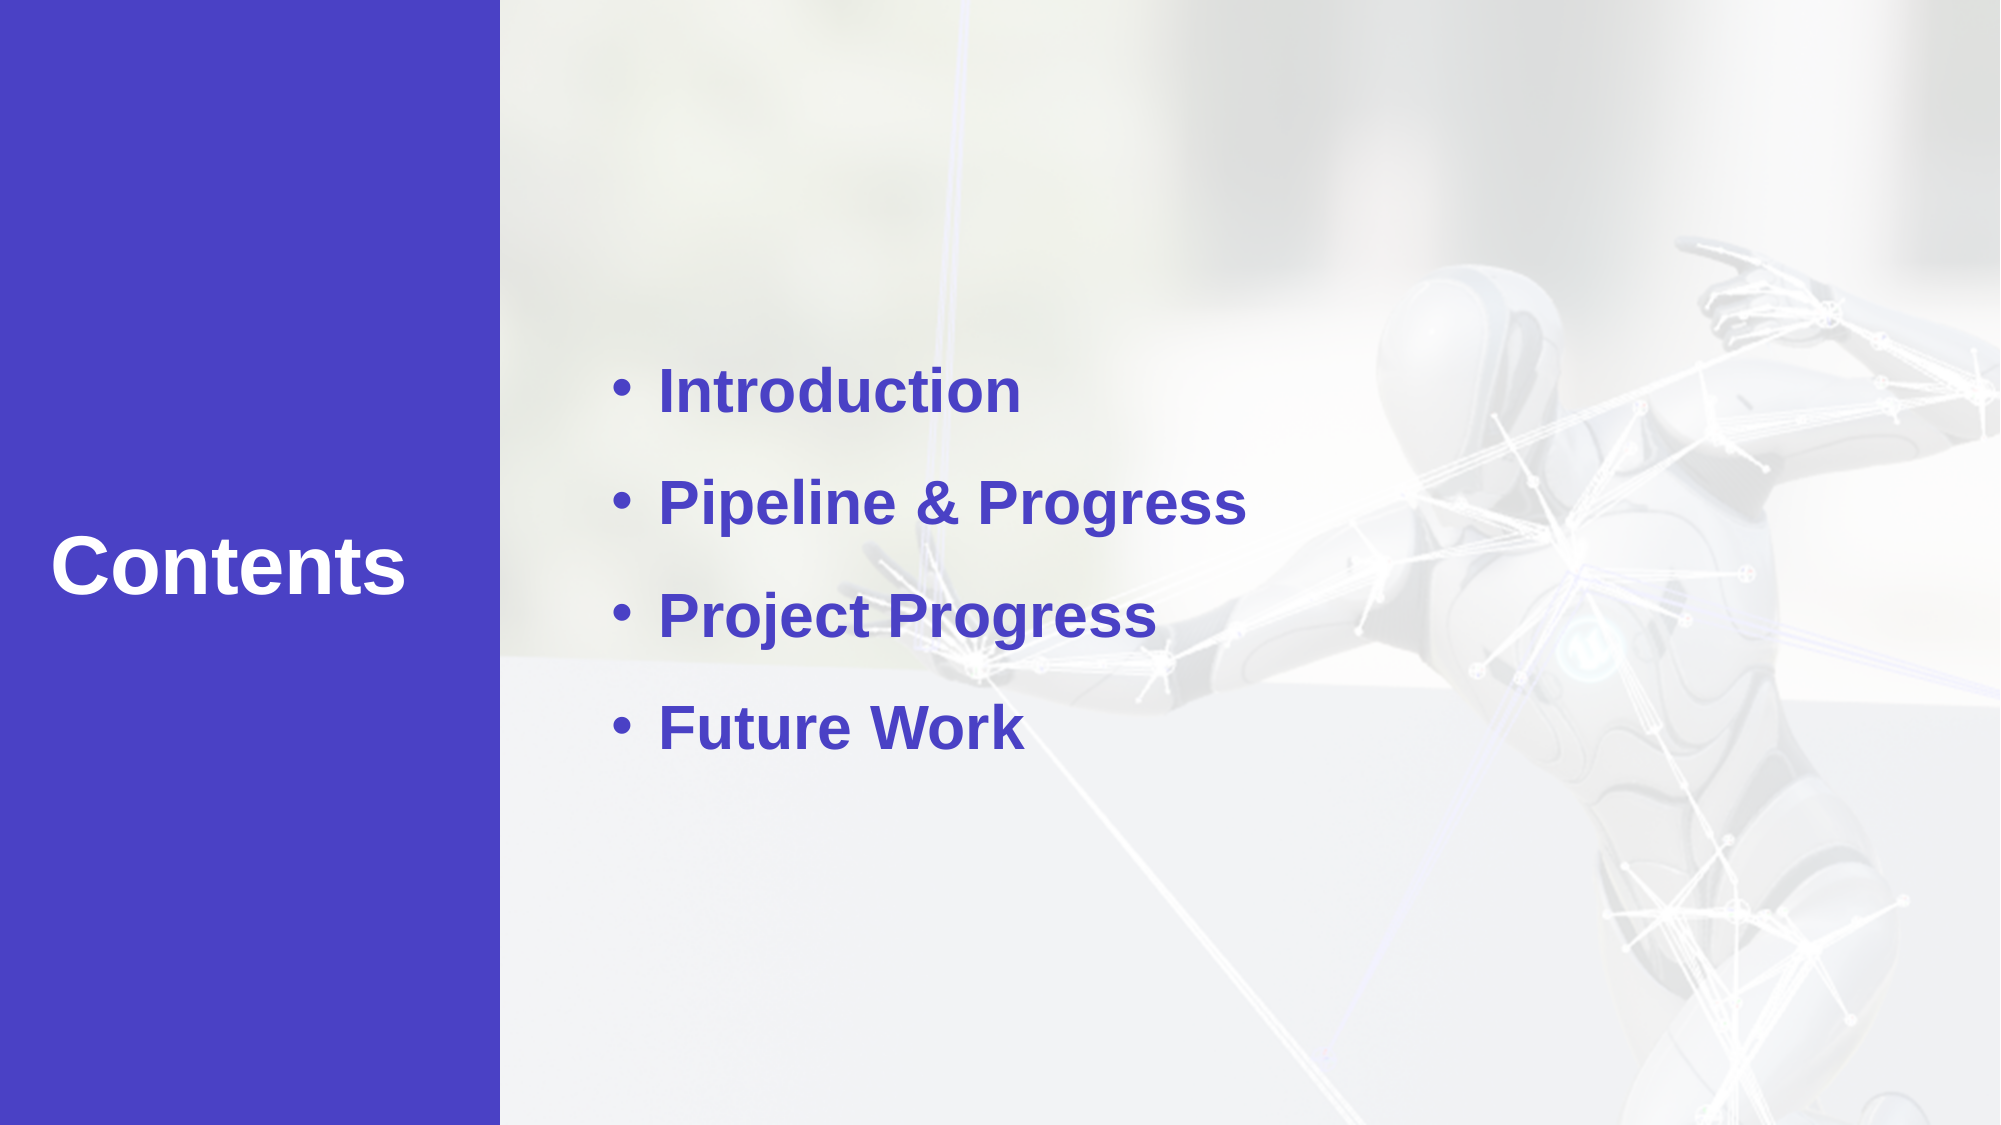

Introduction
Pipeline & Progress
Project Progress
Future Work

Contents